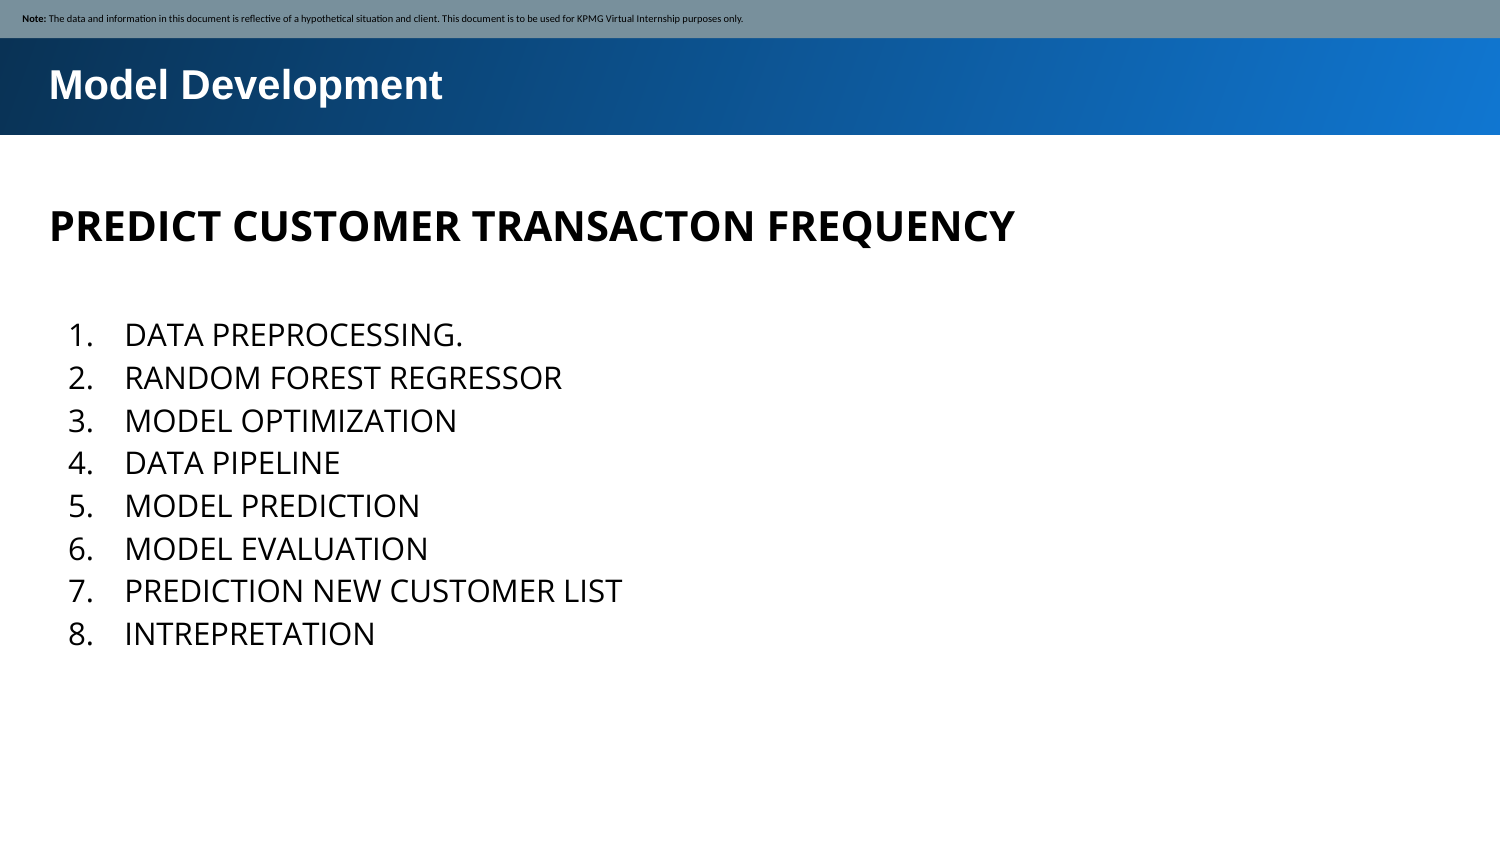

Note: The data and information in this document is reflective of a hypothetical situation and client. This document is to be used for KPMG Virtual Internship purposes only.
Model Development
PREDICT CUSTOMER TRANSACTON FREQUENCY
DATA PREPROCESSING.
RANDOM FOREST REGRESSOR
MODEL OPTIMIZATION
DATA PIPELINE
MODEL PREDICTION
MODEL EVALUATION
PREDICTION NEW CUSTOMER LIST
INTREPRETATION